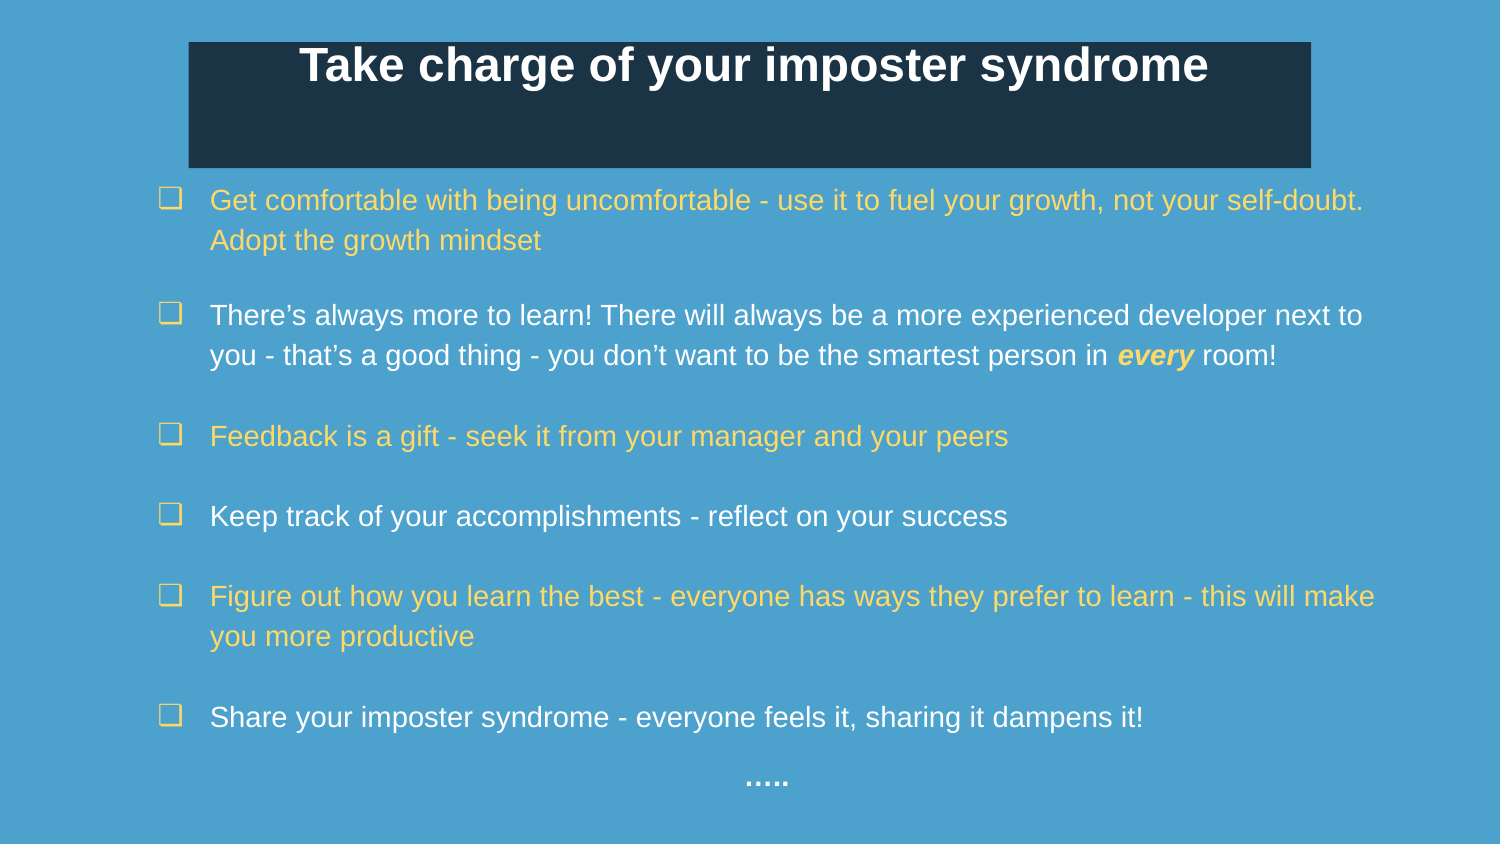

Take charge of your imposter syndrome

Get comfortable with being uncomfortable - use it to fuel your growth, not your self-doubt. Adopt the growth mindset
There’s always more to learn! There will always be a more experienced developer next to you - that’s a good thing - you don’t want to be the smartest person in every room!
Feedback is a gift - seek it from your manager and your peers
Keep track of your accomplishments - reflect on your success
Figure out how you learn the best - everyone has ways they prefer to learn - this will make you more productive
Share your imposter syndrome - everyone feels it, sharing it dampens it!
…..